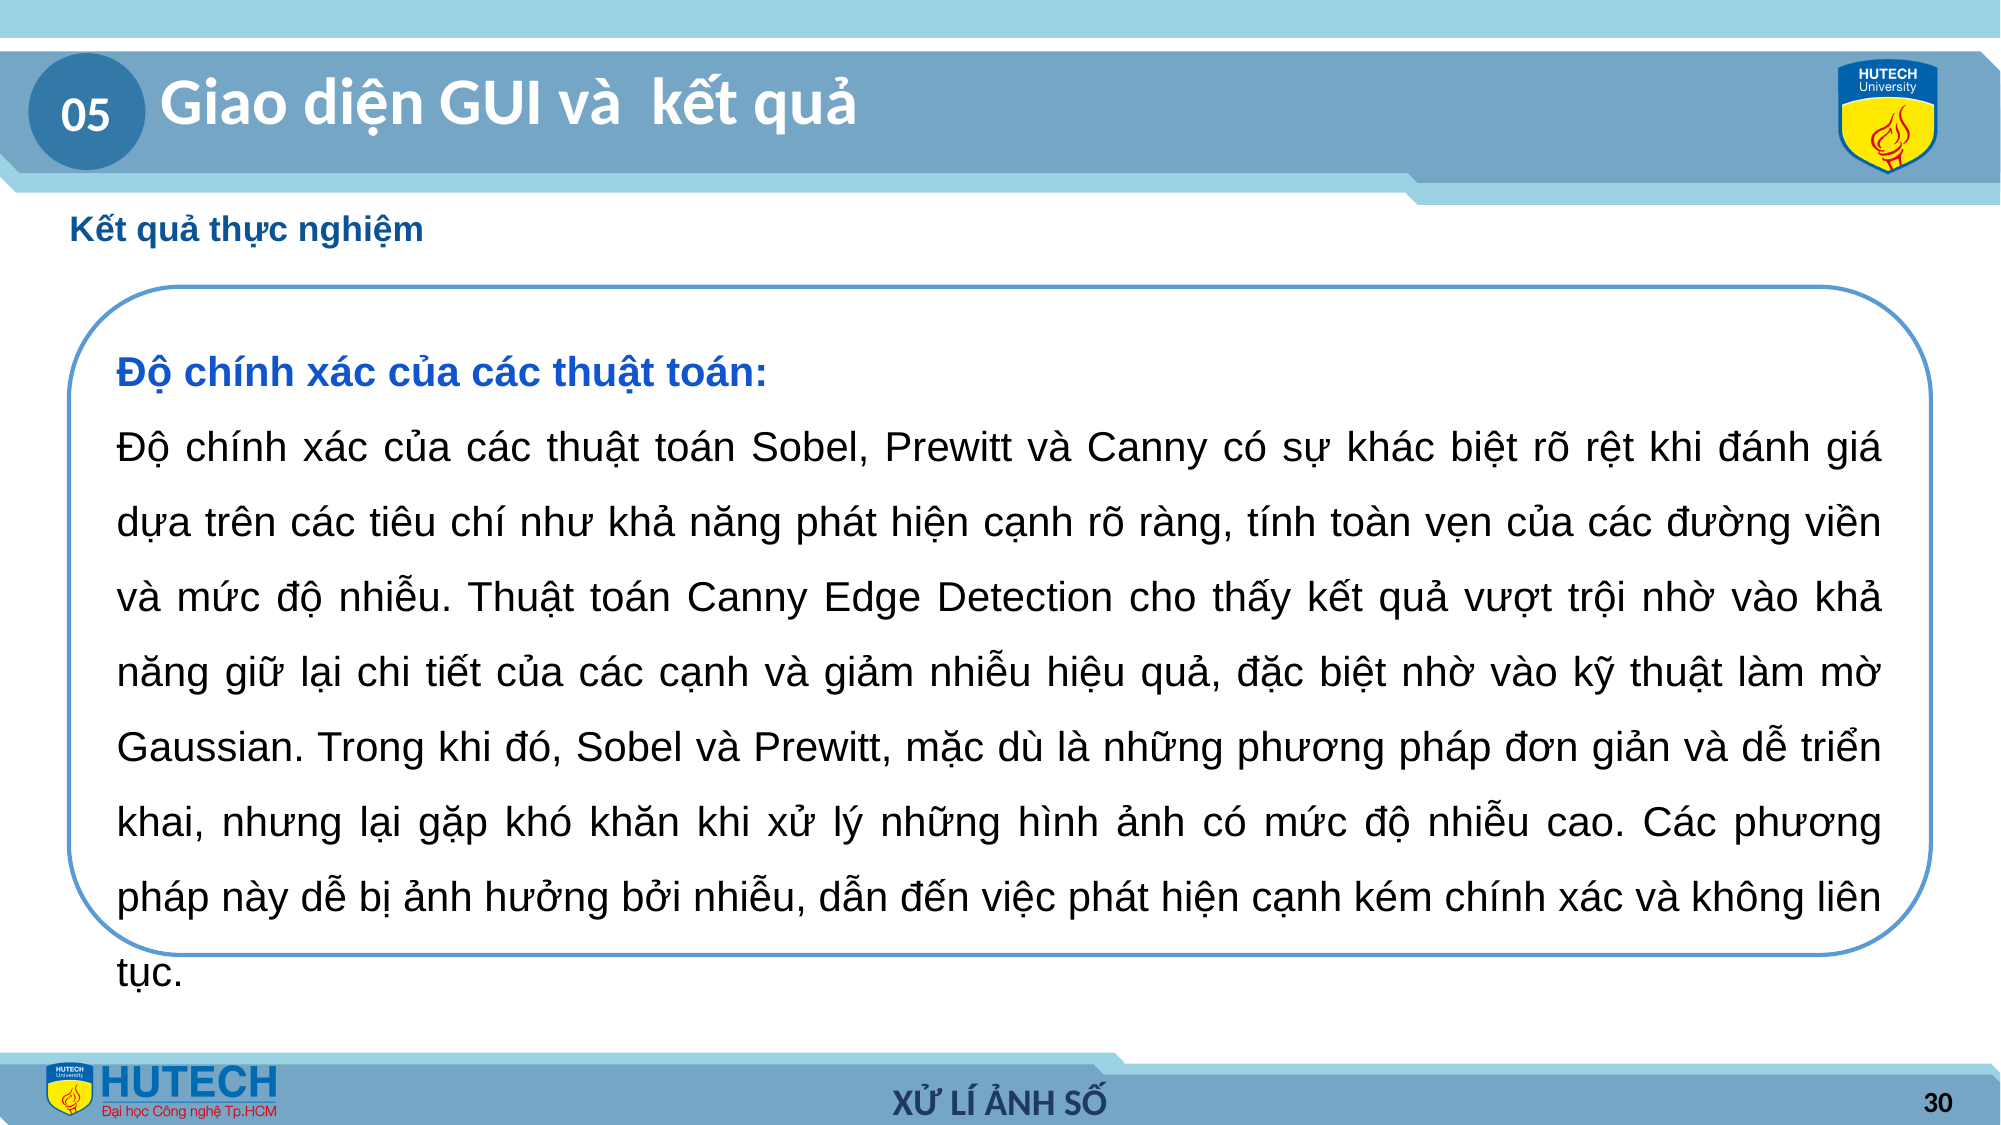

Giao diện GUI và  kết quả
05
Kết quả thực nghiệm
Độ chính xác của các thuật toán:
Độ chính xác của các thuật toán Sobel, Prewitt và Canny có sự khác biệt rõ rệt khi đánh giá dựa trên các tiêu chí như khả năng phát hiện cạnh rõ ràng, tính toàn vẹn của các đường viền và mức độ nhiễu. Thuật toán Canny Edge Detection cho thấy kết quả vượt trội nhờ vào khả năng giữ lại chi tiết của các cạnh và giảm nhiễu hiệu quả, đặc biệt nhờ vào kỹ thuật làm mờ Gaussian. Trong khi đó, Sobel và Prewitt, mặc dù là những phương pháp đơn giản và dễ triển khai, nhưng lại gặp khó khăn khi xử lý những hình ảnh có mức độ nhiễu cao. Các phương pháp này dễ bị ảnh hưởng bởi nhiễu, dẫn đến việc phát hiện cạnh kém chính xác và không liên tục.

30